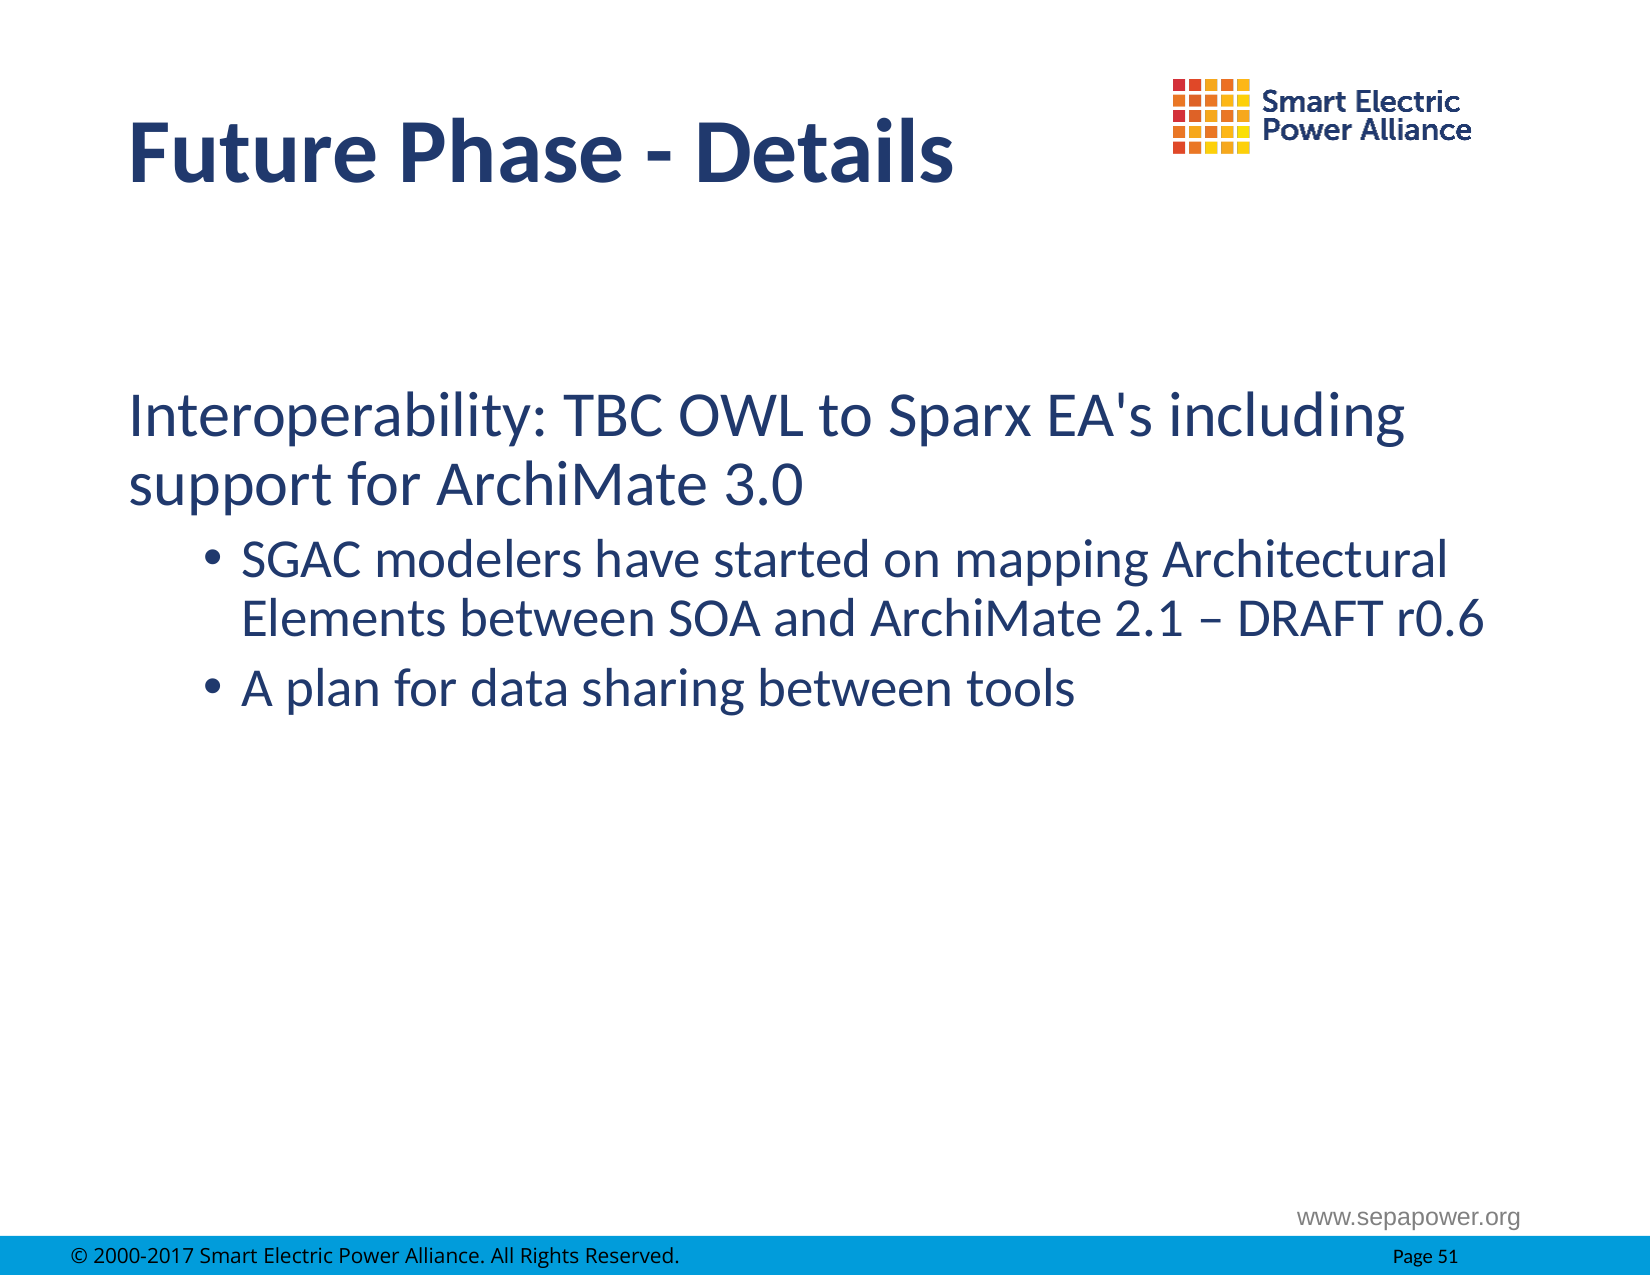

# Future Phase - Details
Interoperability: TBC OWL to Sparx EA's including support for ArchiMate 3.0
SGAC modelers have started on mapping Architectural Elements between SOA and ArchiMate 2.1 – DRAFT r0.6
A plan for data sharing between tools
www.sepapower.org
© 2000-2017 Smart Electric Power Alliance. All Rights Reserved.		Page 51